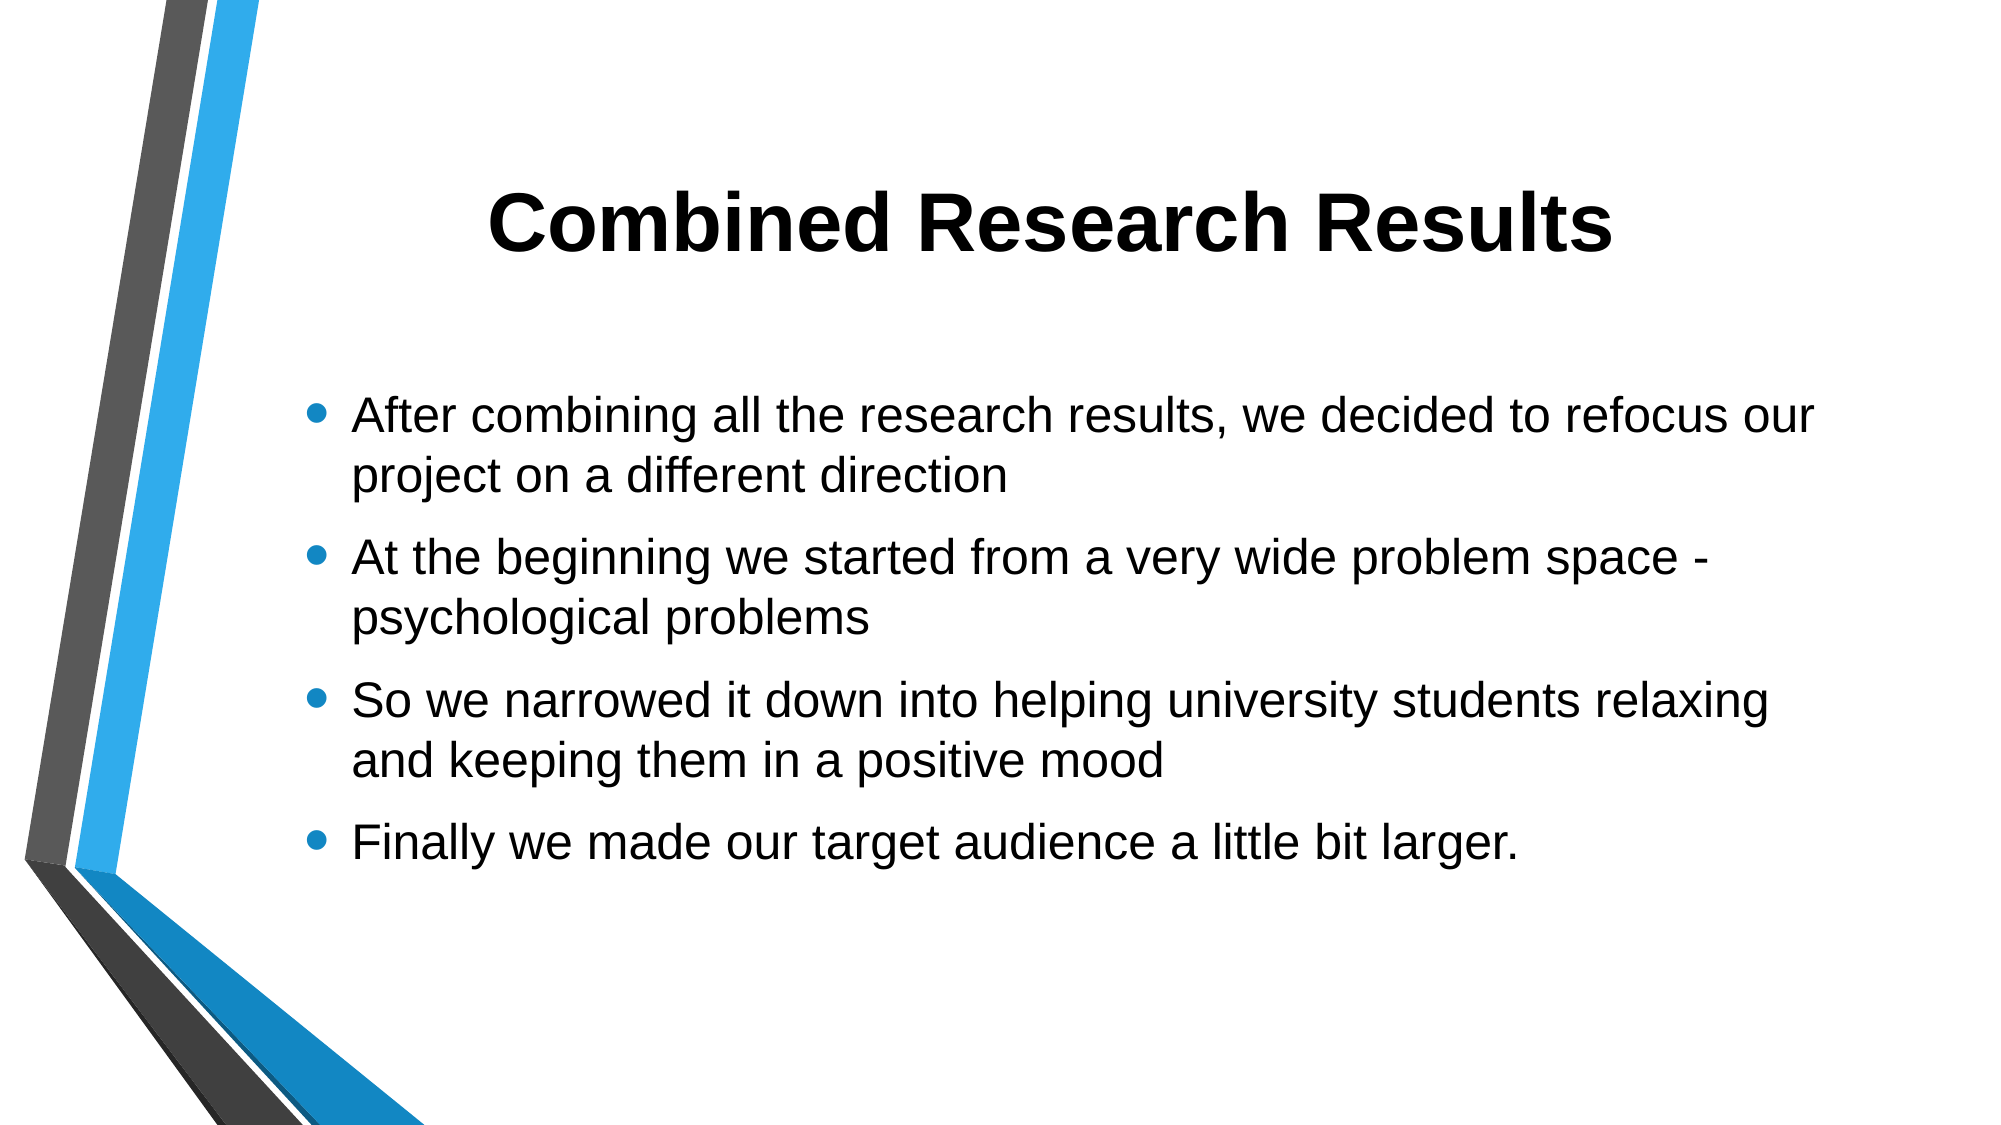

# Combined Research Results
After combining all the research results, we decided to refocus our project on a different direction
At the beginning we started from a very wide problem space - psychological problems
So we narrowed it down into helping university students relaxing and keeping them in a positive mood
Finally we made our target audience a little bit larger.